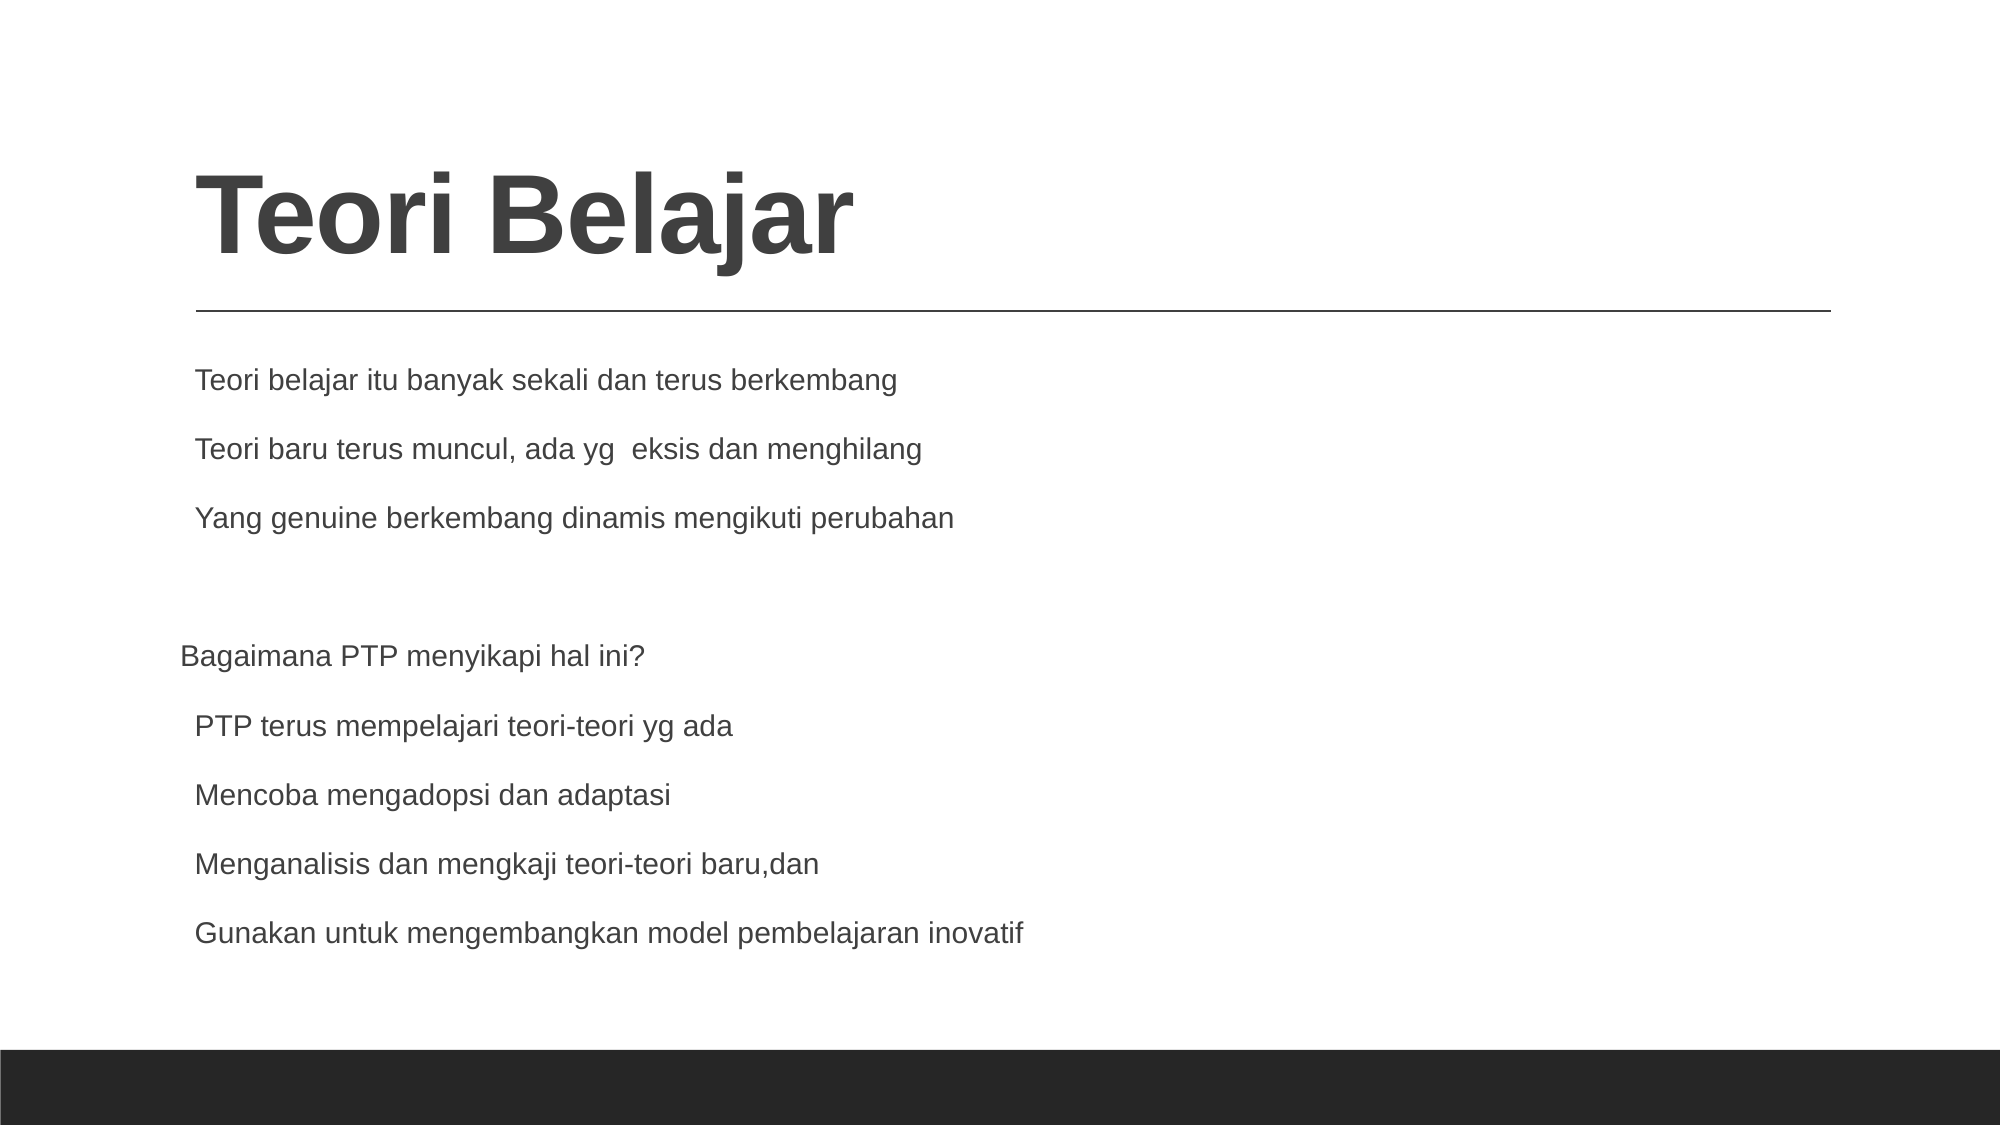

# Teori Belajar
Teori belajar itu banyak sekali dan terus berkembang
Teori baru terus muncul, ada yg  eksis dan menghilang
Yang genuine berkembang dinamis mengikuti perubahan

Bagaimana PTP menyikapi hal ini?
PTP terus mempelajari teori-teori yg ada
Mencoba mengadopsi dan adaptasi
Menganalisis dan mengkaji teori-teori baru,dan
Gunakan untuk mengembangkan model pembelajaran inovatif